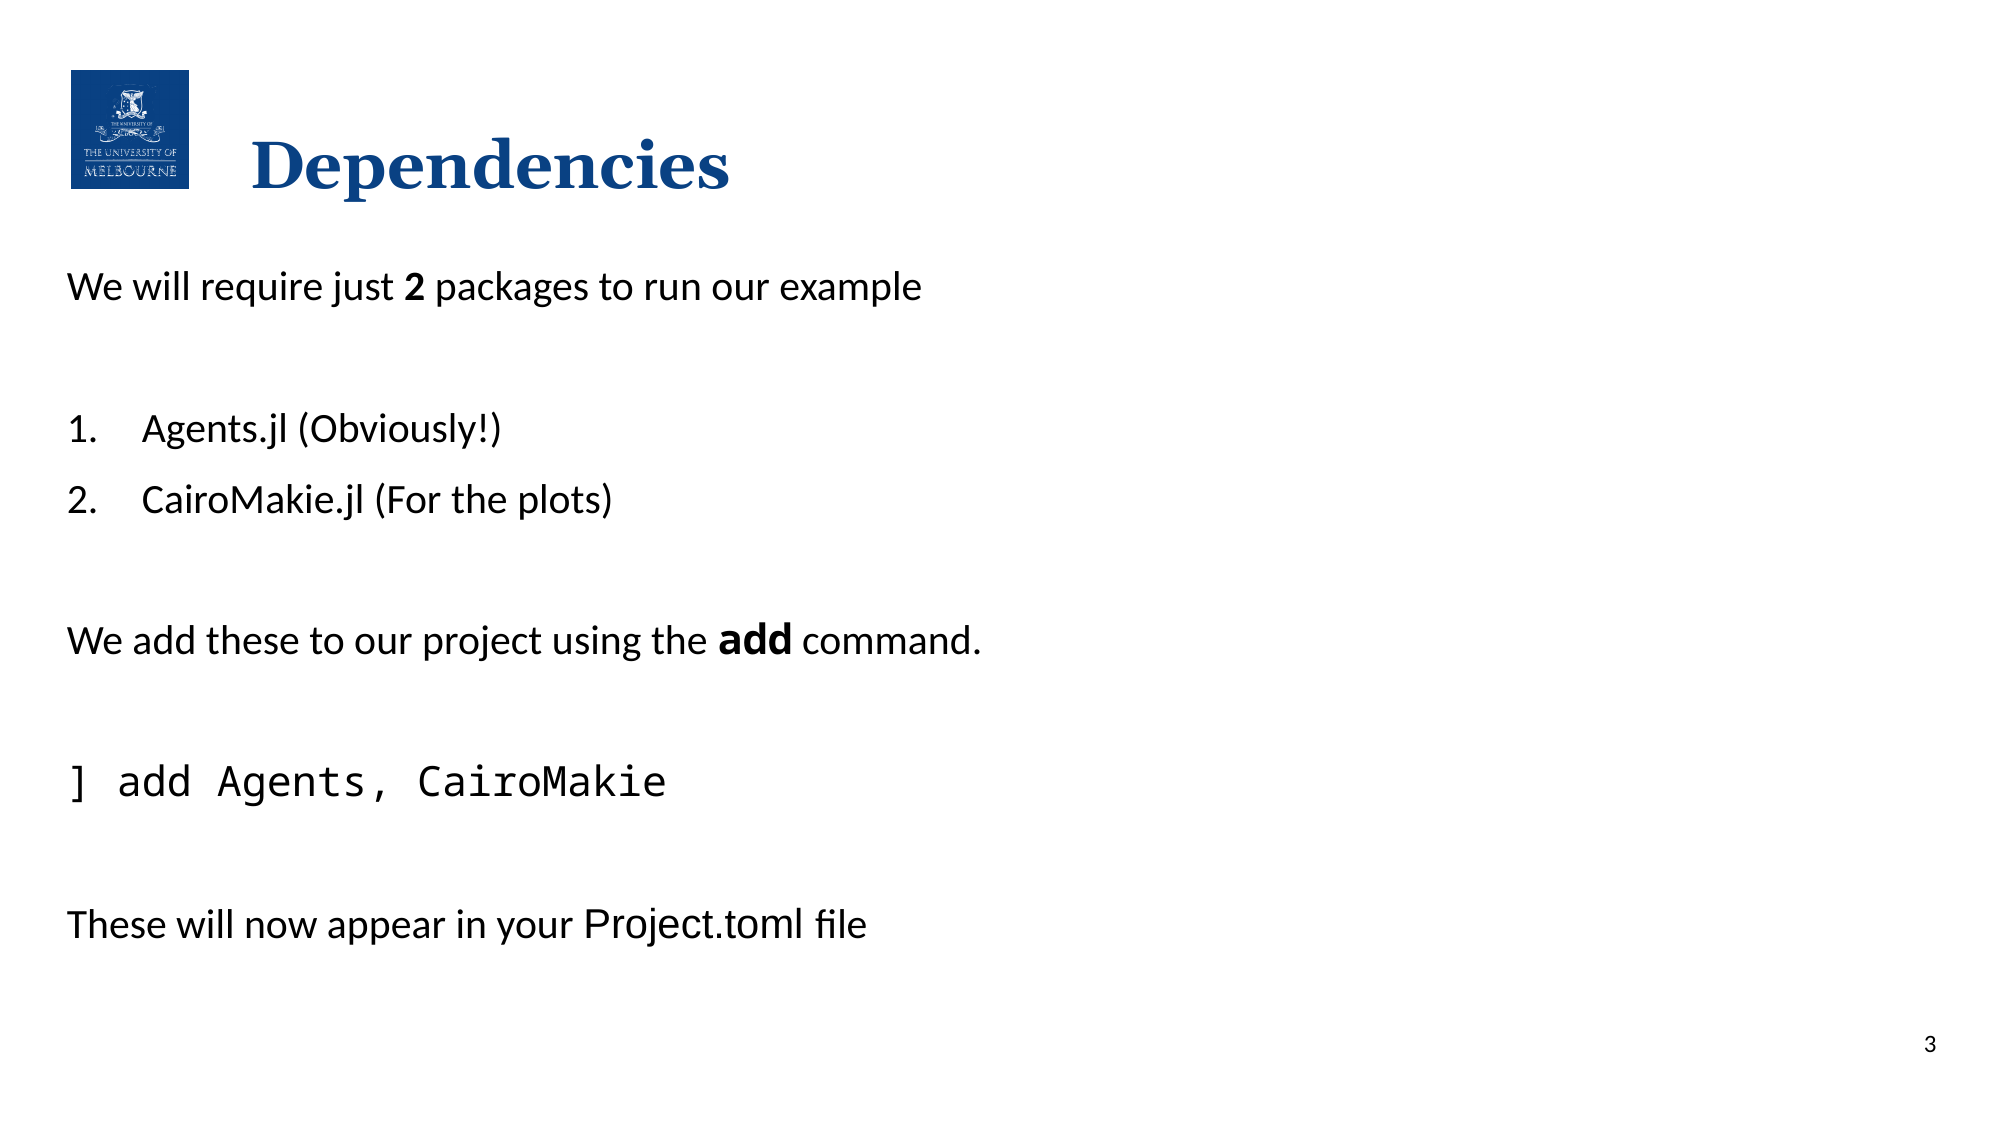

# Dependencies
We will require just 2 packages to run our example

Agents.jl (Obviously!)
CairoMakie.jl (For the plots)

We add these to our project using the add command.

] add Agents, CairoMakie

These will now appear in your Project.toml file
3